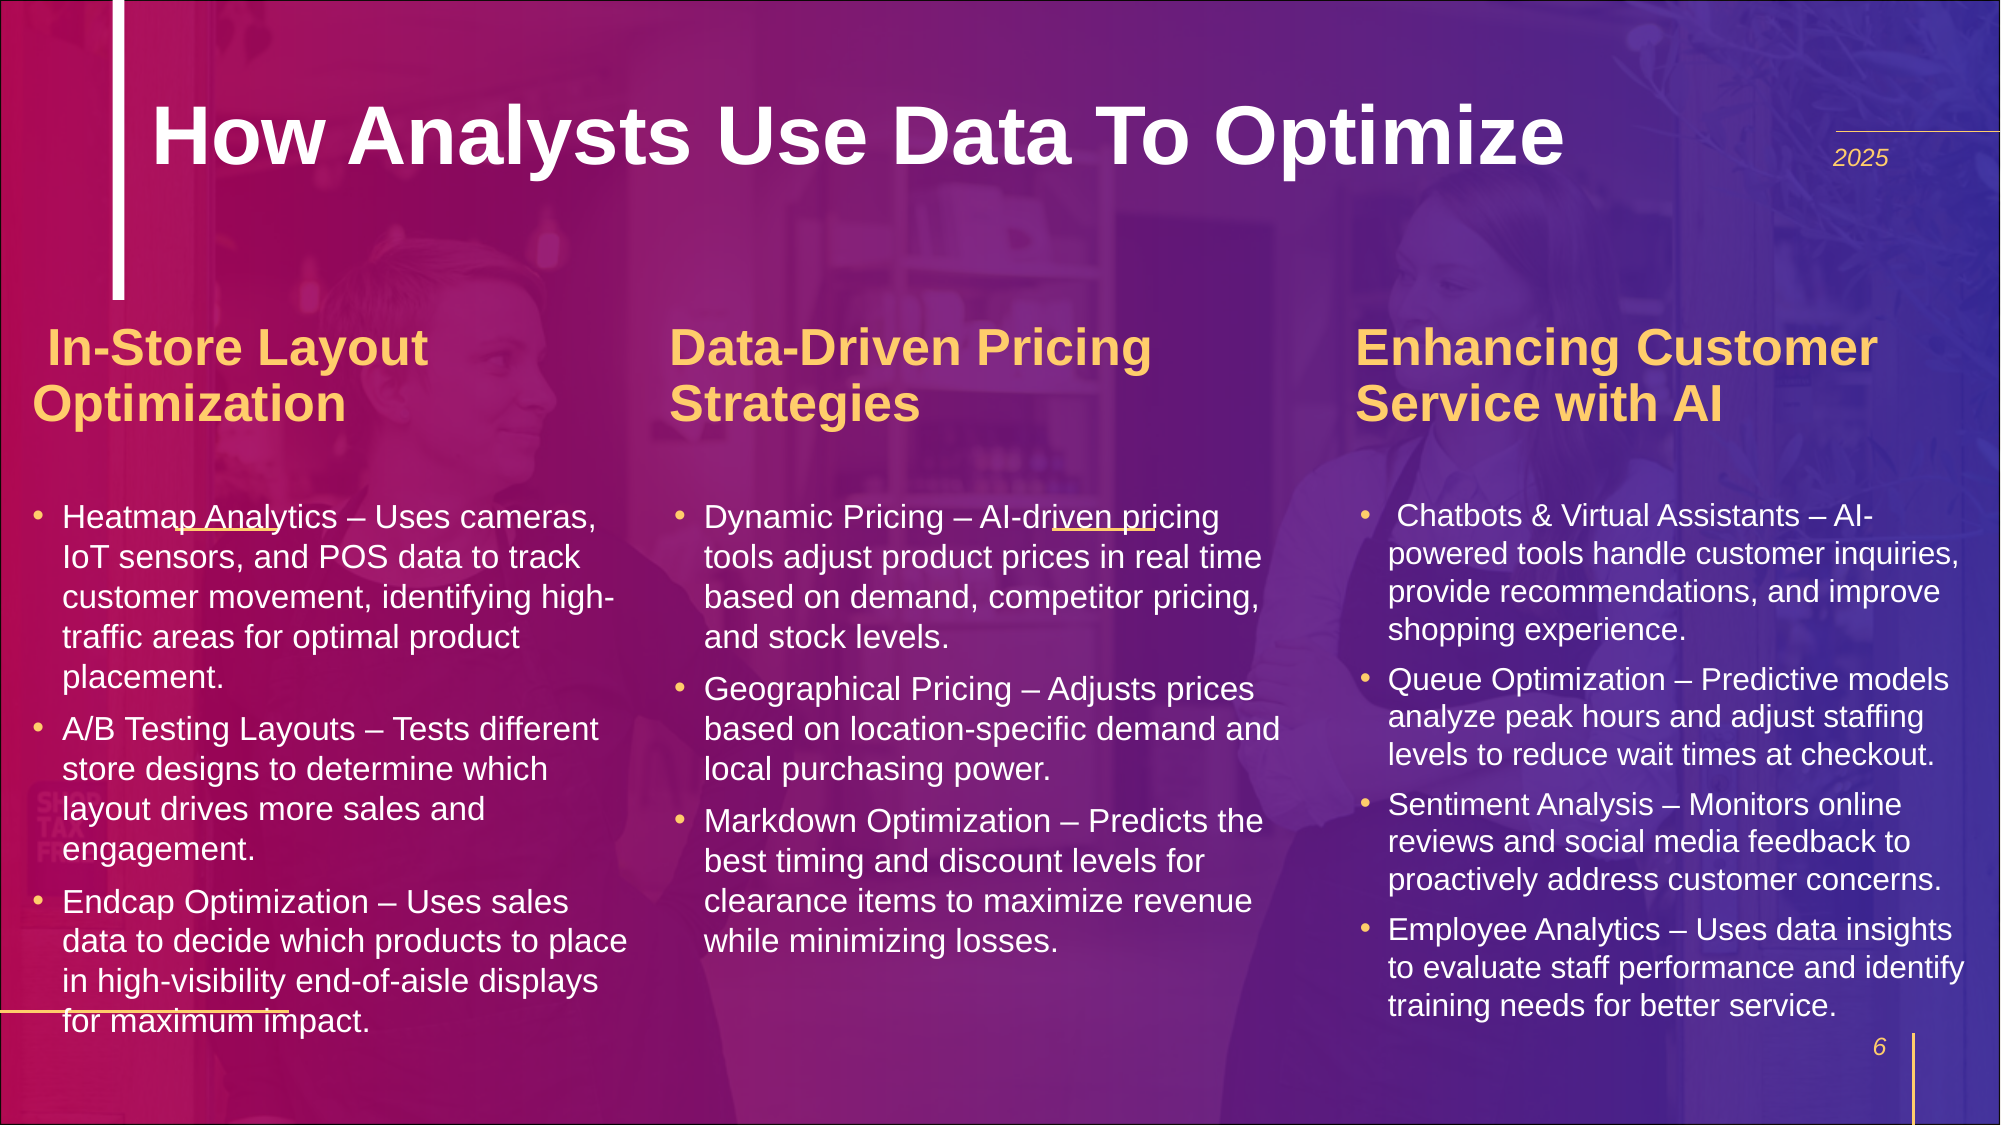

# How Analysts Use Data To Optimize
2025

 In-Store Layout Optimization
Data-Driven Pricing Strategies
Enhancing Customer Service with AI
Heatmap Analytics – Uses cameras, IoT sensors, and POS data to track customer movement, identifying high-traffic areas for optimal product placement.
A/B Testing Layouts – Tests different store designs to determine which layout drives more sales and engagement.
Endcap Optimization – Uses sales data to decide which products to place in high-visibility end-of-aisle displays for maximum impact.
Dynamic Pricing – AI-driven pricing tools adjust product prices in real time based on demand, competitor pricing, and stock levels.
Geographical Pricing – Adjusts prices based on location-specific demand and local purchasing power.
Markdown Optimization – Predicts the best timing and discount levels for clearance items to maximize revenue while minimizing losses.
 Chatbots & Virtual Assistants – AI-powered tools handle customer inquiries, provide recommendations, and improve shopping experience.
Queue Optimization – Predictive models analyze peak hours and adjust staffing levels to reduce wait times at checkout.
Sentiment Analysis – Monitors online reviews and social media feedback to proactively address customer concerns.
Employee Analytics – Uses data insights to evaluate staff performance and identify training needs for better service.
6